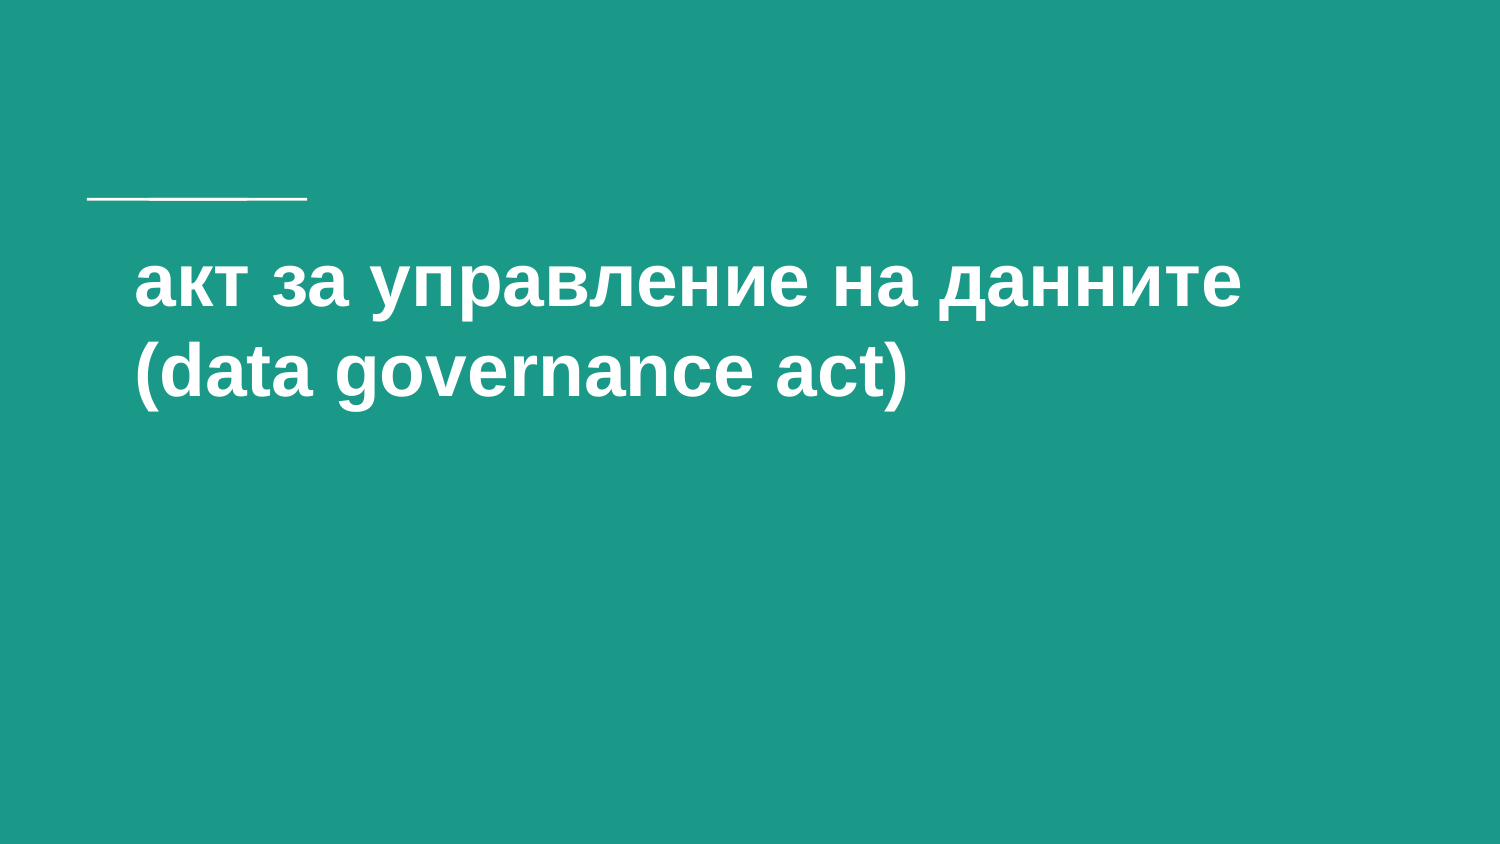

# акт за управление на данните
(data governance act)